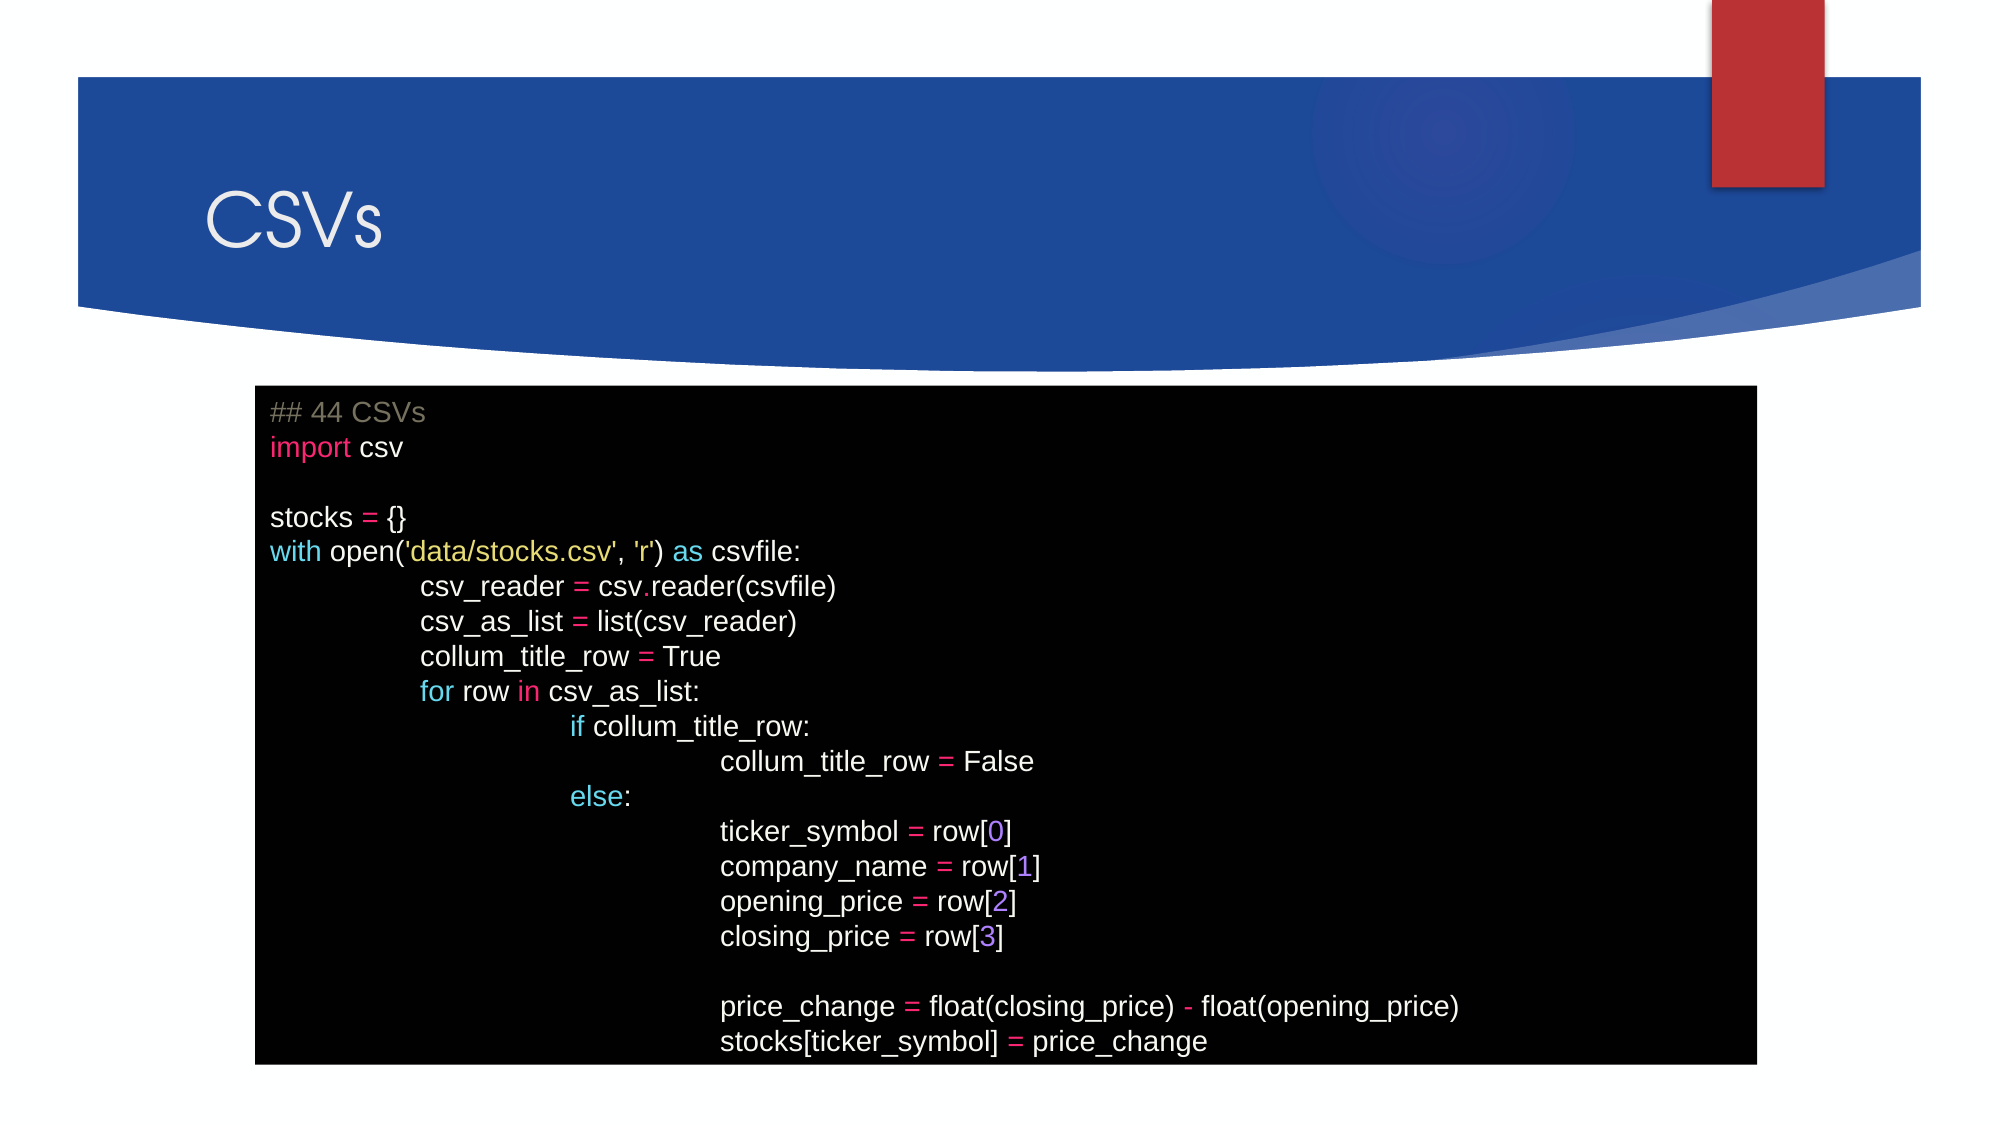

# CSVs
## 44 CSVs
import csv

stocks = {}
with open('data/stocks.csv', 'r') as csvfile:
	csv_reader = csv.reader(csvfile)
	csv_as_list = list(csv_reader)
	collum_title_row = True
	for row in csv_as_list:
		if collum_title_row:
			collum_title_row = False
		else:
			ticker_symbol = row[0]
			company_name = row[1]
			opening_price = row[2]
			closing_price = row[3]

			price_change = float(closing_price) - float(opening_price)
			stocks[ticker_symbol] = price_change